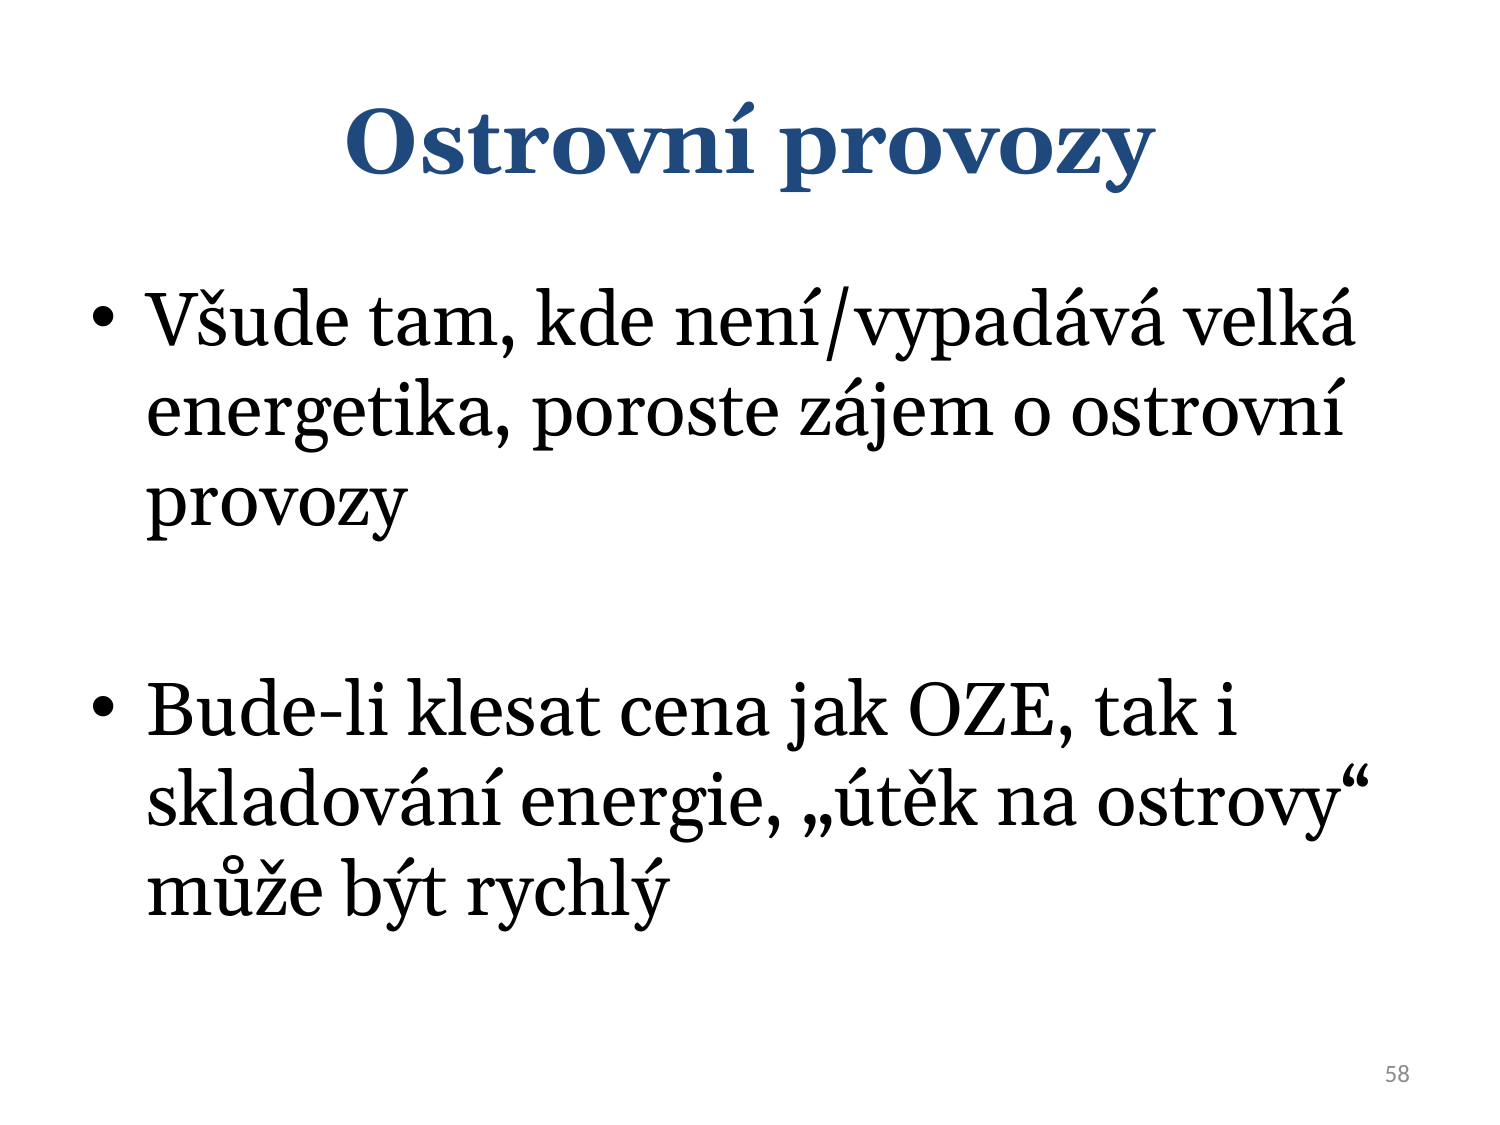

# Ostrovní provozy
Všude tam, kde není/vypadává velká energetika, poroste zájem o ostrovní provozy

Bude-li klesat cena jak OZE, tak i skladování energie, „útěk na ostrovy“ může být rychlý

58